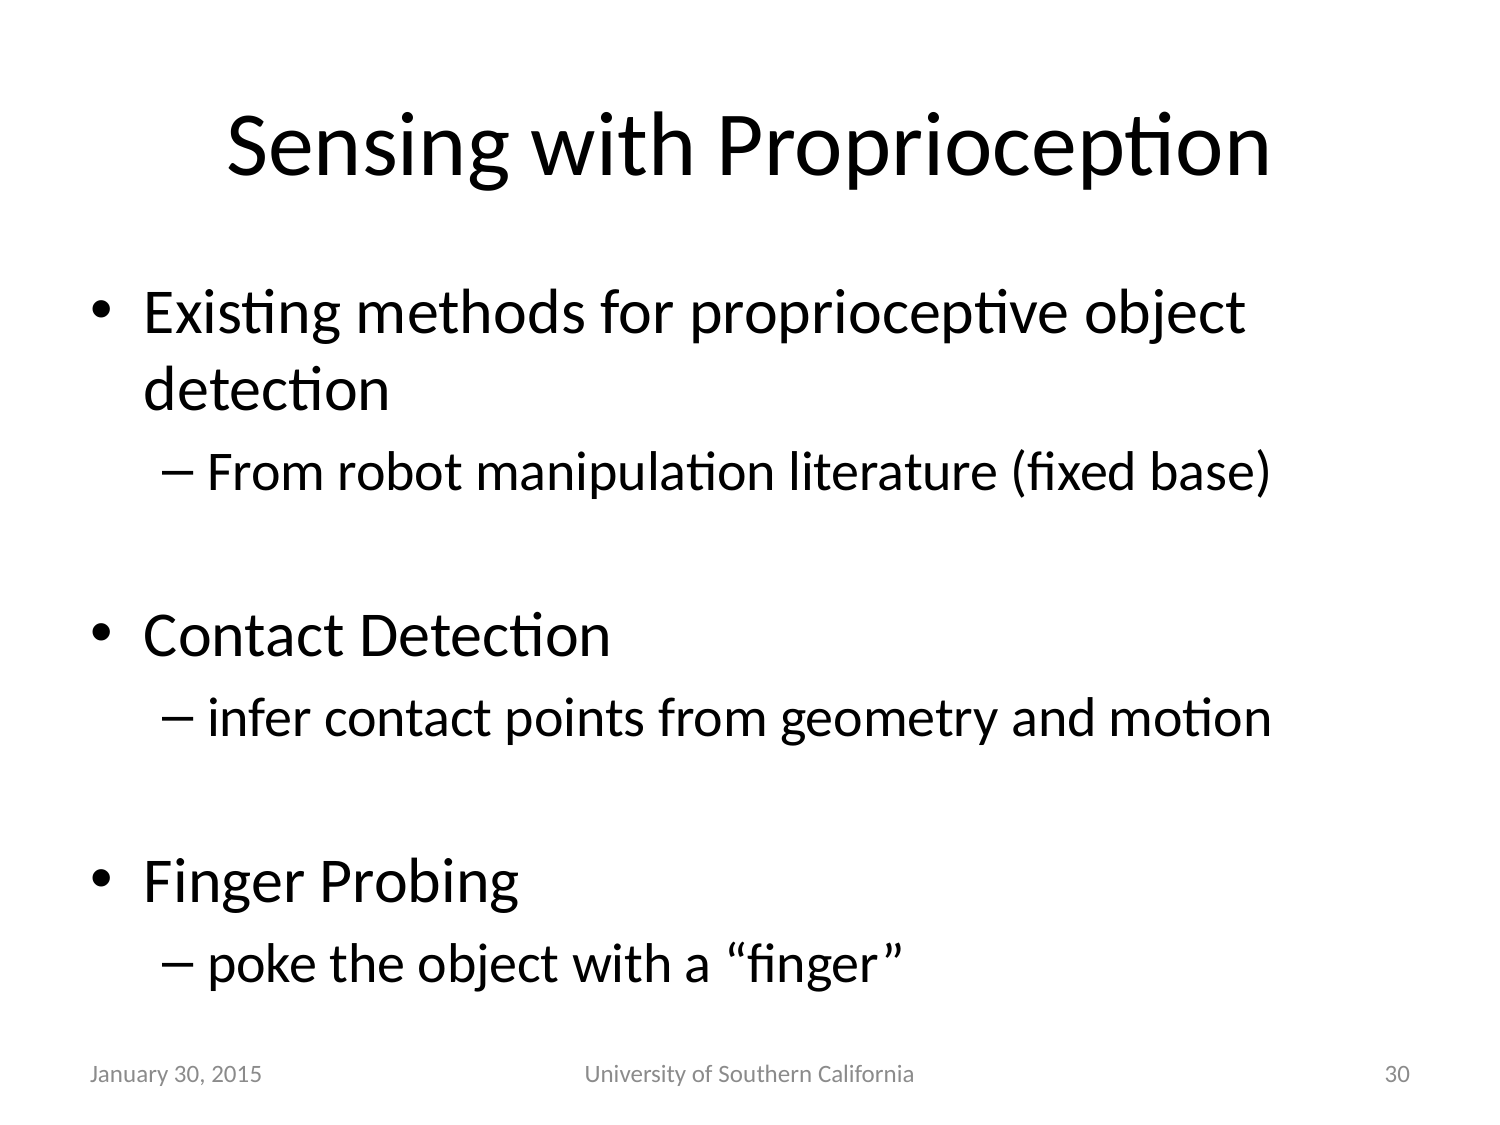

# Sensing with Proprioception
Existing methods for proprioceptive object detection
From robot manipulation literature (fixed base)

Contact Detection
infer contact points from geometry and motion

Finger Probing
poke the object with a “finger”
January 30, 2015
University of Southern California
30